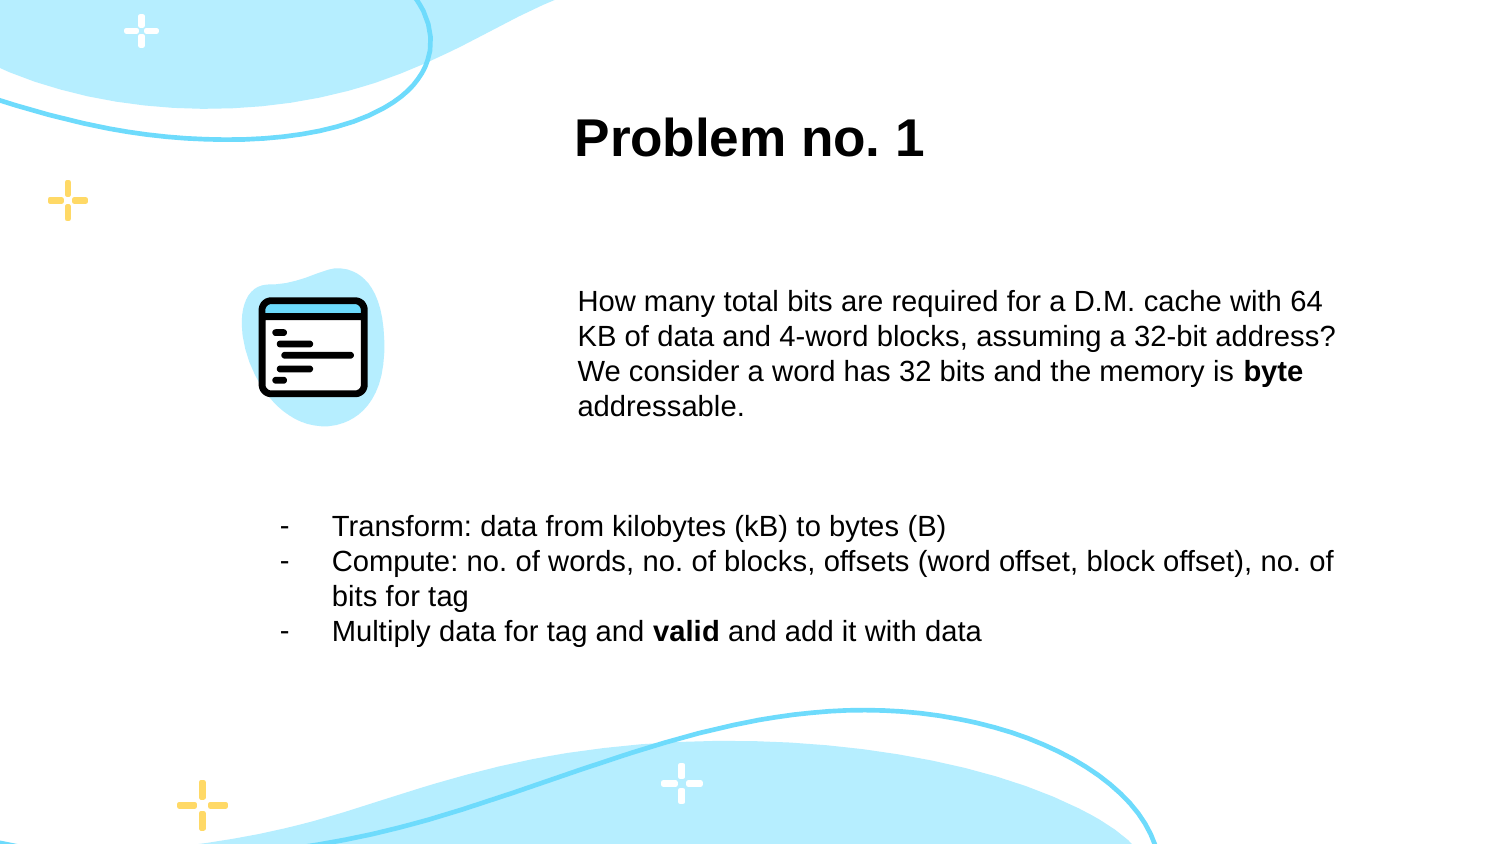

# Problem no. 1

How many total bits are required for a D.M. cache with 64 KB of data and 4-word blocks, assuming a 32-bit address? We consider a word has 32 bits and the memory is byte addressable.

Transform: data from kilobytes (kB) to bytes (B)
Compute: no. of words, no. of blocks, offsets (word offset, block offset), no. of bits for tag
Multiply data for tag and valid and add it with data